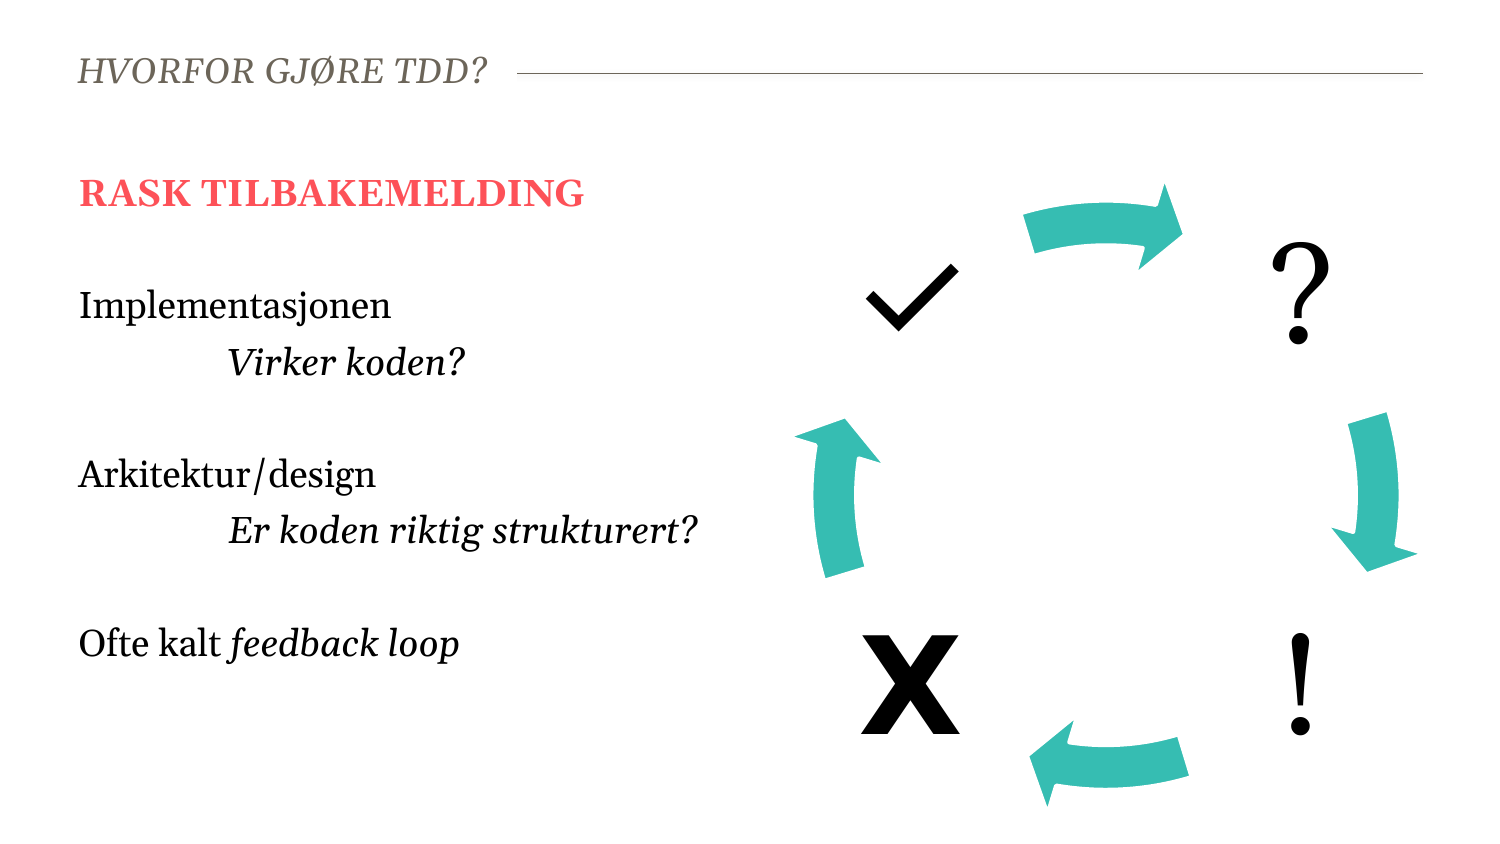

# Hvorfor gjøre TDD?
RASK TILBAKEMELDING

Implementasjonen
	Virker koden?

Arkitektur/design
	Er koden riktig strukturert?

Ofte kalt feedback loop
?
!
𝗫
✓